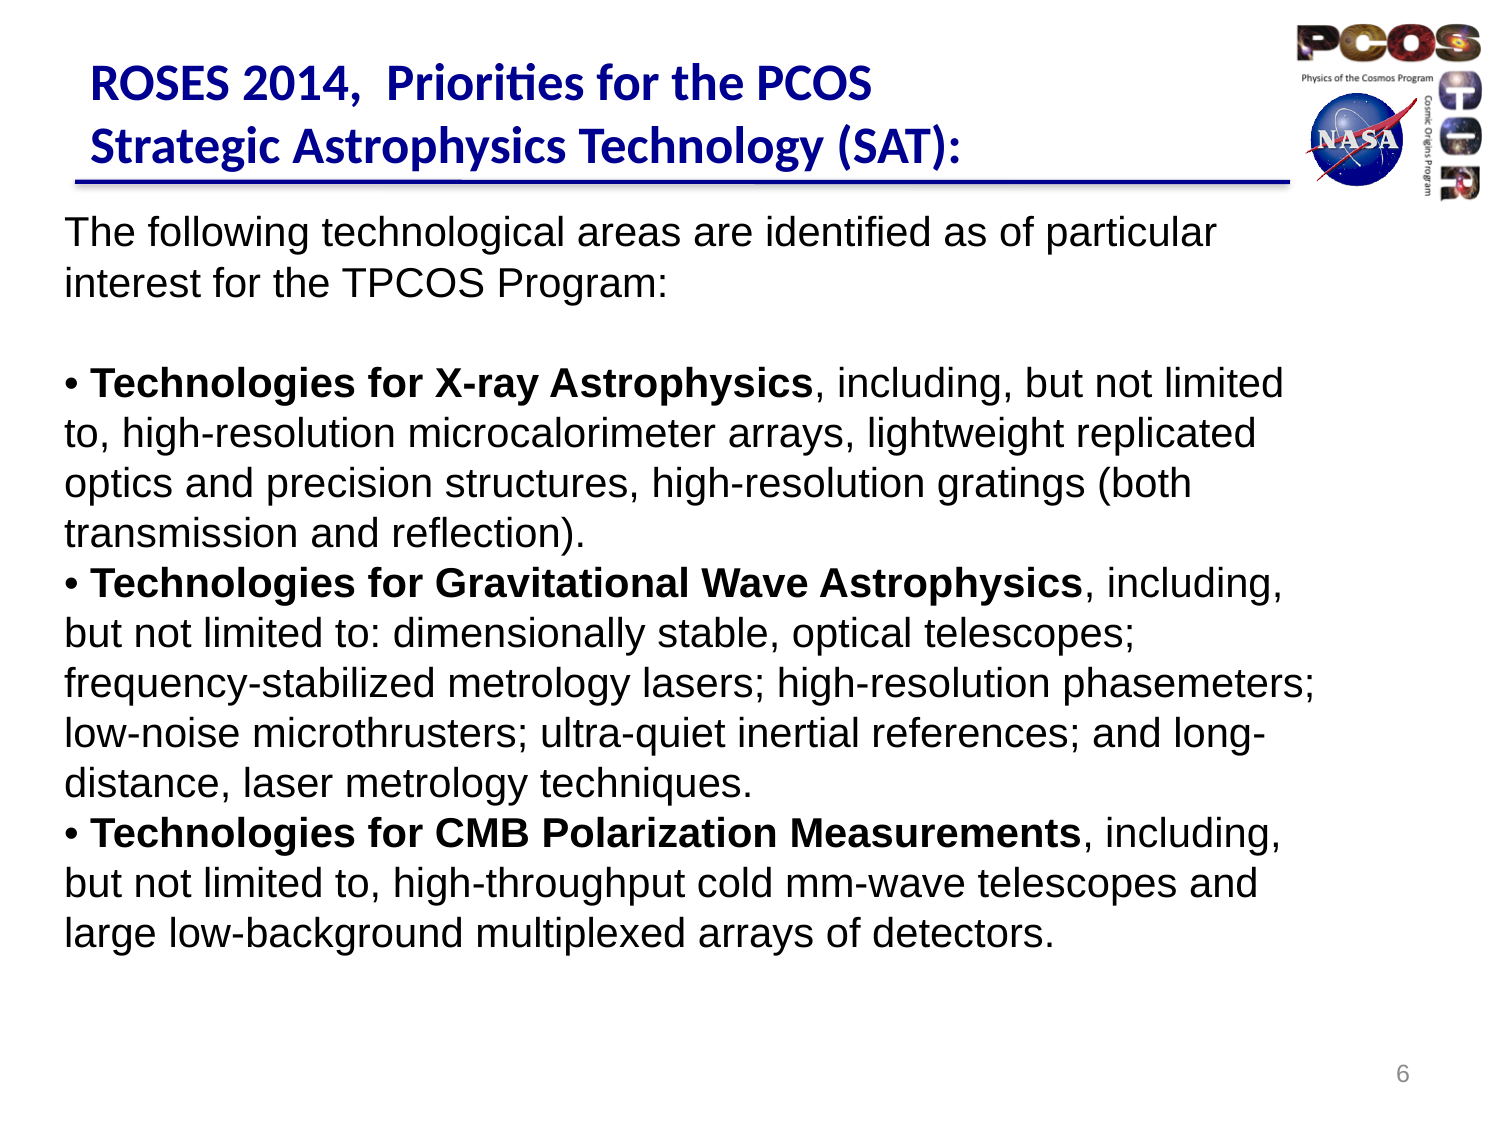

# ROSES 2014,  Priorities for the PCOS Strategic Astrophysics Technology (SAT):
The following technological areas are identified as of particular interest for the TPCOS Program:

• Technologies for X-ray Astrophysics, including, but not limited to, high-resolution microcalorimeter arrays, lightweight replicated optics and precision structures, high-resolution gratings (both transmission and reflection).
• Technologies for Gravitational Wave Astrophysics, including, but not limited to: dimensionally stable, optical telescopes; frequency-stabilized metrology lasers; high-resolution phasemeters; low-noise microthrusters; ultra-quiet inertial references; and long-distance, laser metrology techniques.
• Technologies for CMB Polarization Measurements, including, but not limited to, high-throughput cold mm-wave telescopes and large low-background multiplexed arrays of detectors.
6